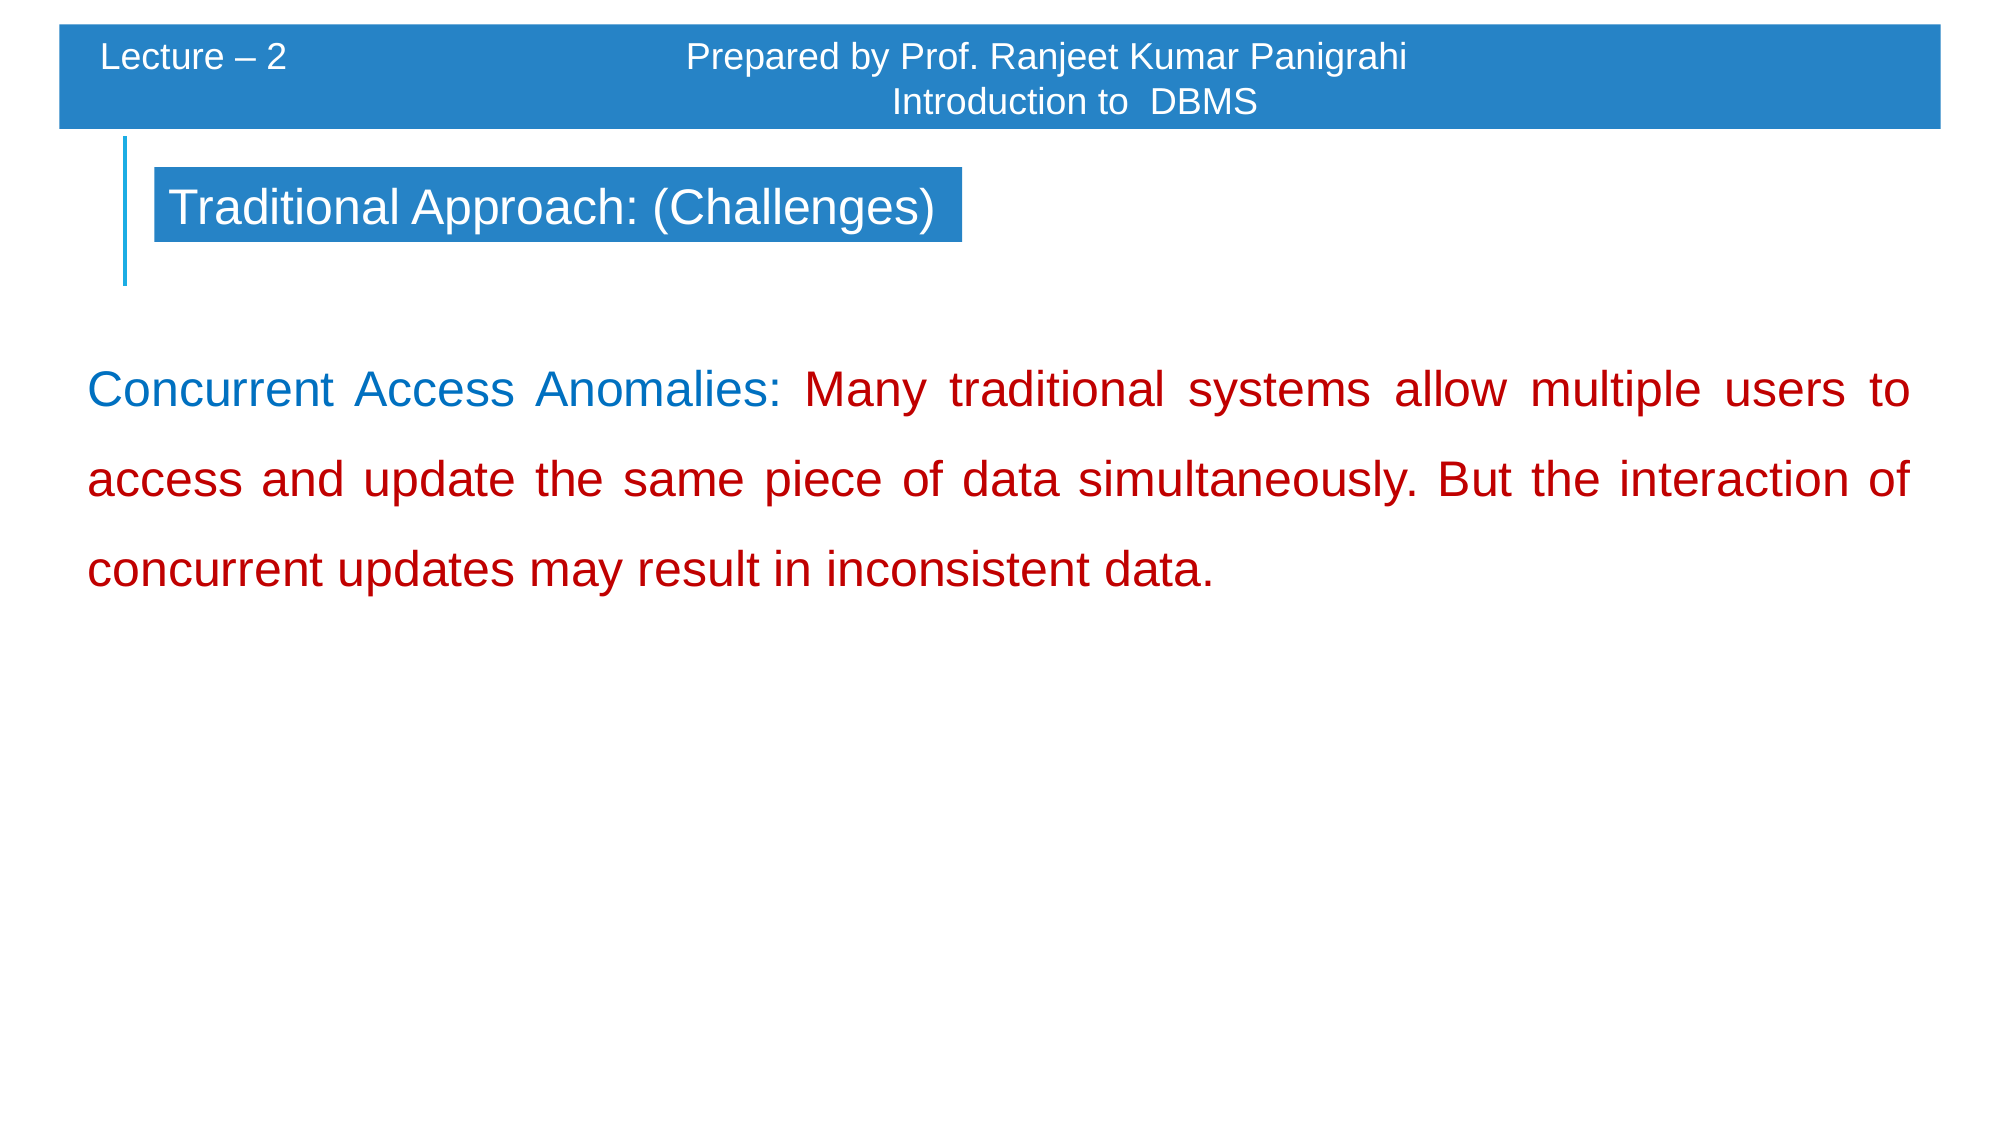

Lecture – 2   		             Prepared by Prof. Ranjeet Kumar Panigrahi					Introduction to  DBMS
Traditional Approach: (Challenges)
Concurrent Access Anomalies: Many traditional systems allow multiple users to access and update the same piece of data simultaneously. But the interaction of concurrent updates may result in inconsistent data.